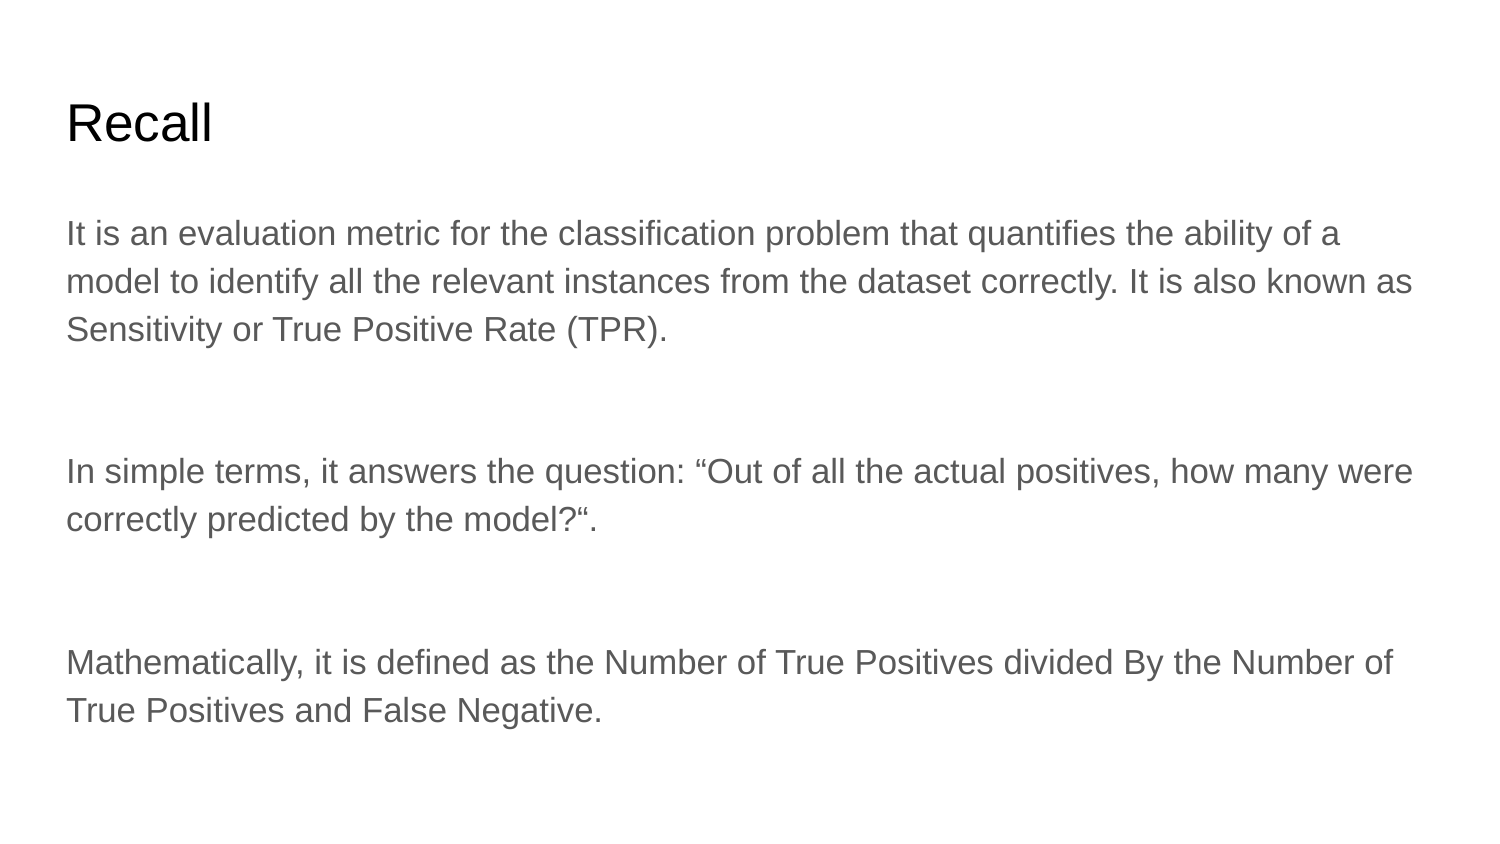

# Recall
It is an evaluation metric for the classification problem that quantifies the ability of a model to identify all the relevant instances from the dataset correctly. It is also known as Sensitivity or True Positive Rate (TPR).

In simple terms, it answers the question: “Out of all the actual positives, how many were correctly predicted by the model?“.

Mathematically, it is defined as the Number of True Positives divided By the Number of True Positives and False Negative.